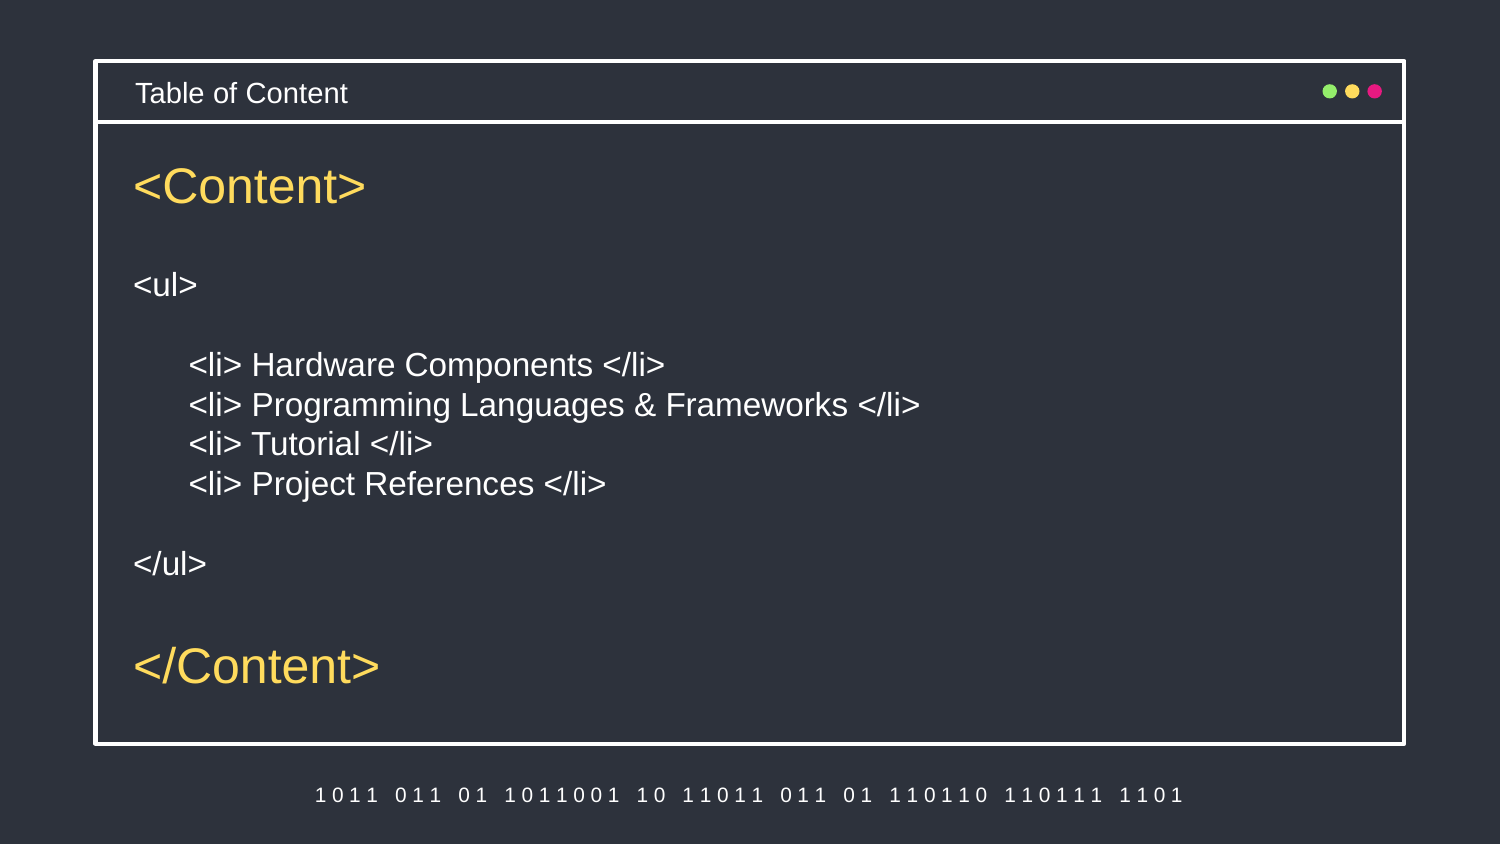

Table of Content

# <Content> </Content>
<ul>

      <li> Hardware Components </li>
      <li> Programming Languages & Frameworks </li>
      <li> Tutorial </li>
      <li> Project References </li>

</ul>